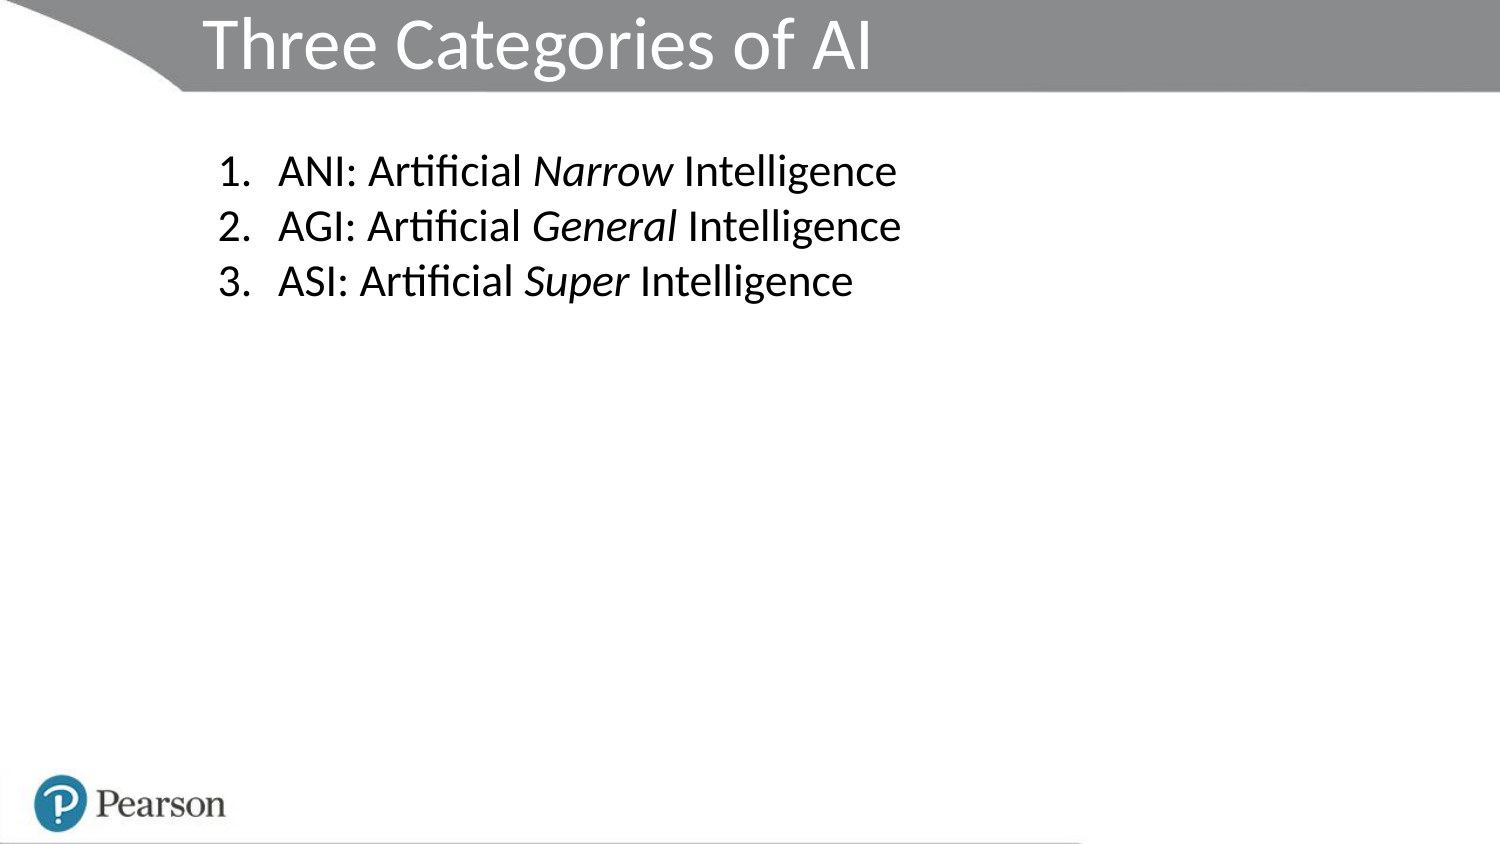

Three Categories of AI
ANI: Artificial Narrow Intelligence
AGI: Artificial General Intelligence
ASI: Artificial Super Intelligence